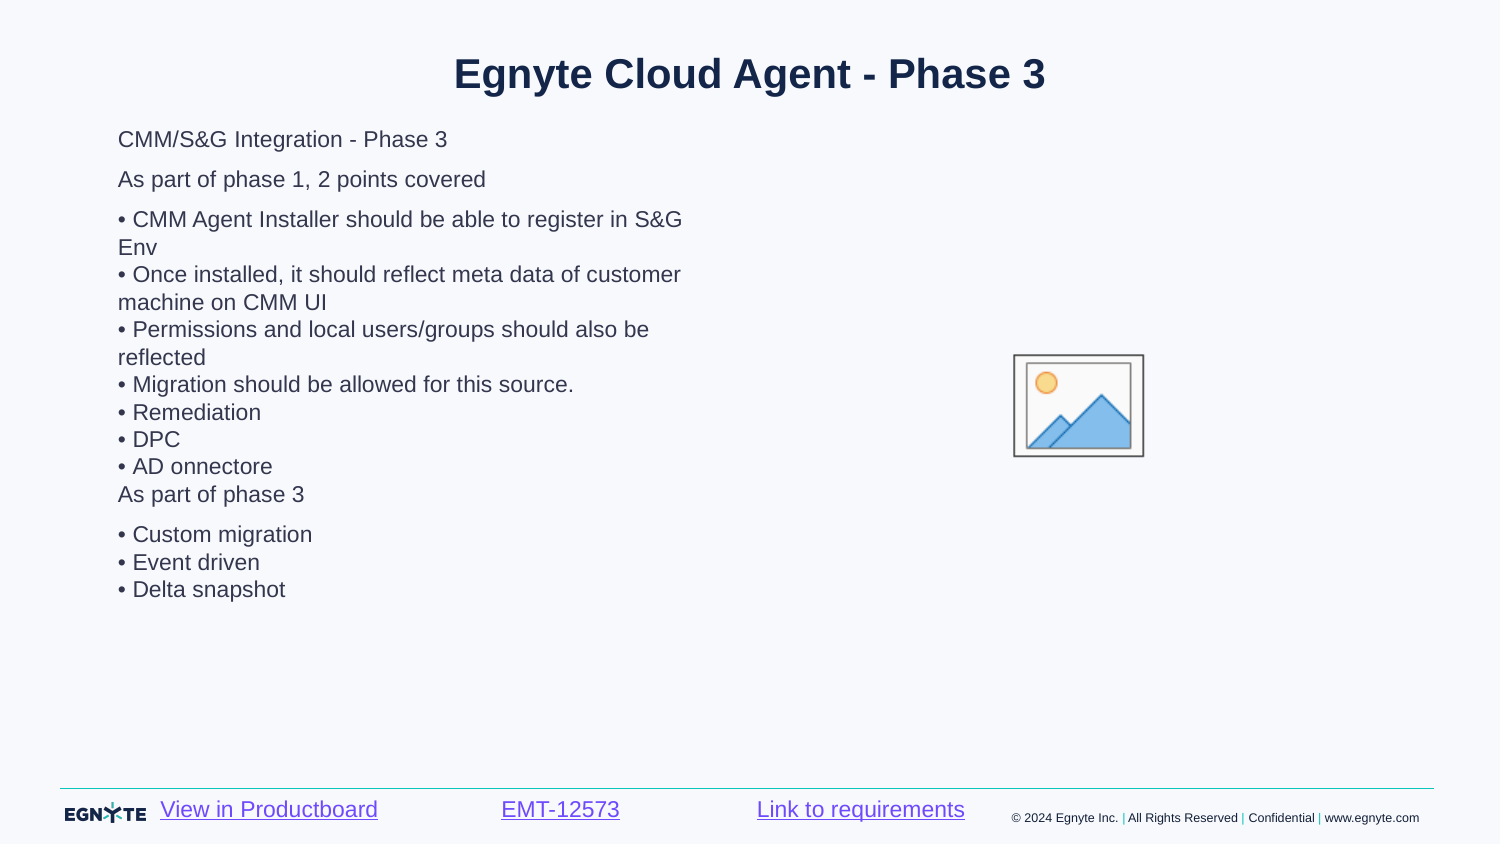

# Egnyte Cloud Agent - Phase 3
CMM/S&G Integration - Phase 3
As part of phase 1, 2 points covered
• CMM Agent Installer should be able to register in S&G Env
• Once installed, it should reflect meta data of customer machine on CMM UI
• Permissions and local users/groups should also be reflected
• Migration should be allowed for this source.
• Remediation
• DPC
• AD onnectore
As part of phase 3
• Custom migration
• Event driven
• Delta snapshot

Link to requirements
EMT-12573
View in Productboard